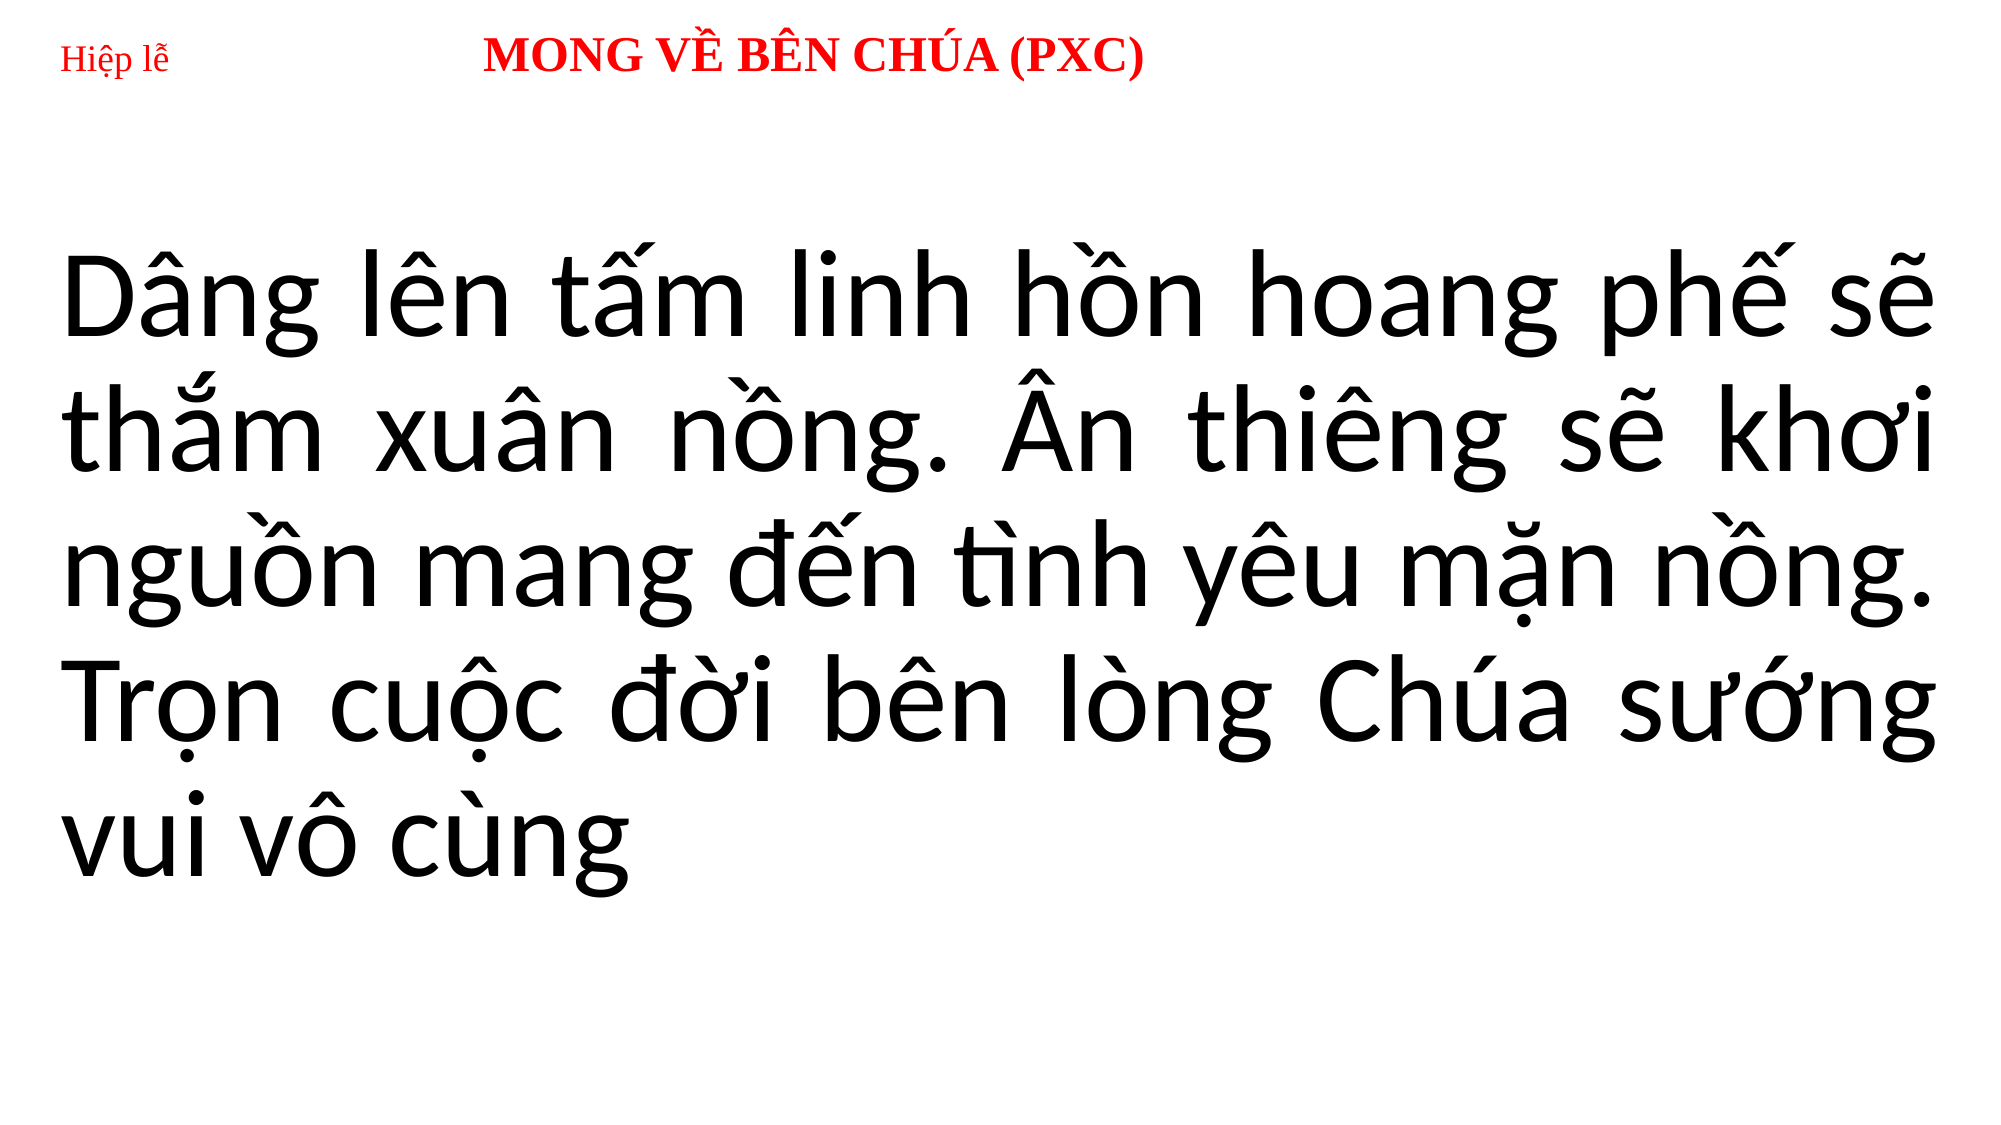

# Hiệp lễ                                 MONG VỀ BÊN CHÚA (PXC)
Dâng lên tấm linh hồn hoang phế sẽ thắm xuân nồng. Ân thiêng sẽ khơi nguồn mang đến tình yêu mặn nồng. Trọn cuộc đời bên lòng Chúa sướng vui vô cùng